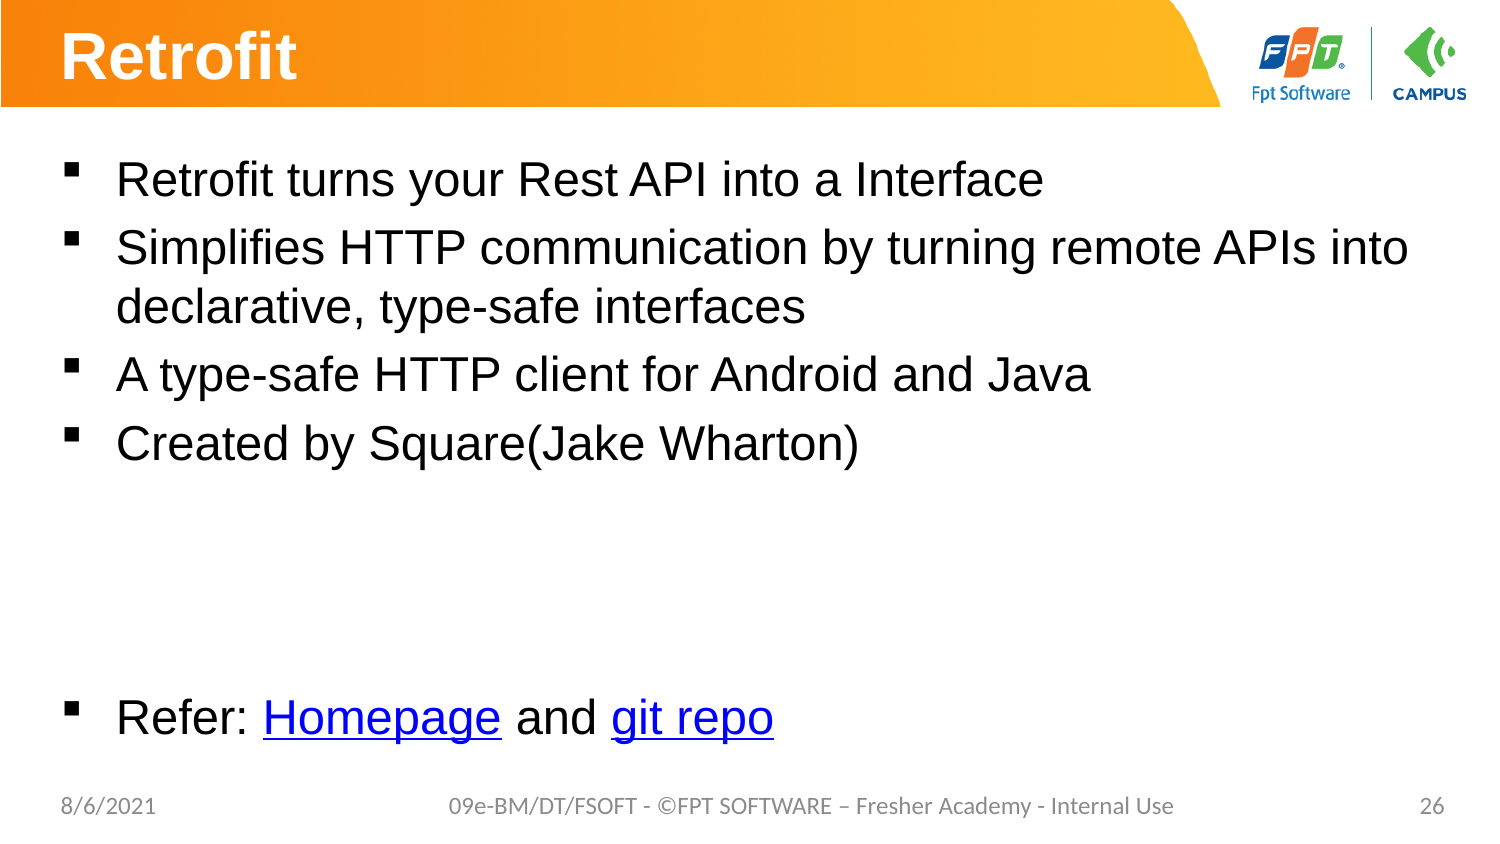

# Retrofit
Retrofit turns your Rest API into a Interface
Simplifies HTTP communication by turning remote APIs into declarative, type-safe interfaces
A type-safe HTTP client for Android and Java
Created by Square(Jake Wharton)

Refer: Homepage and git repo
8/6/2021
09e-BM/DT/FSOFT - ©FPT SOFTWARE – Fresher Academy - Internal Use
26